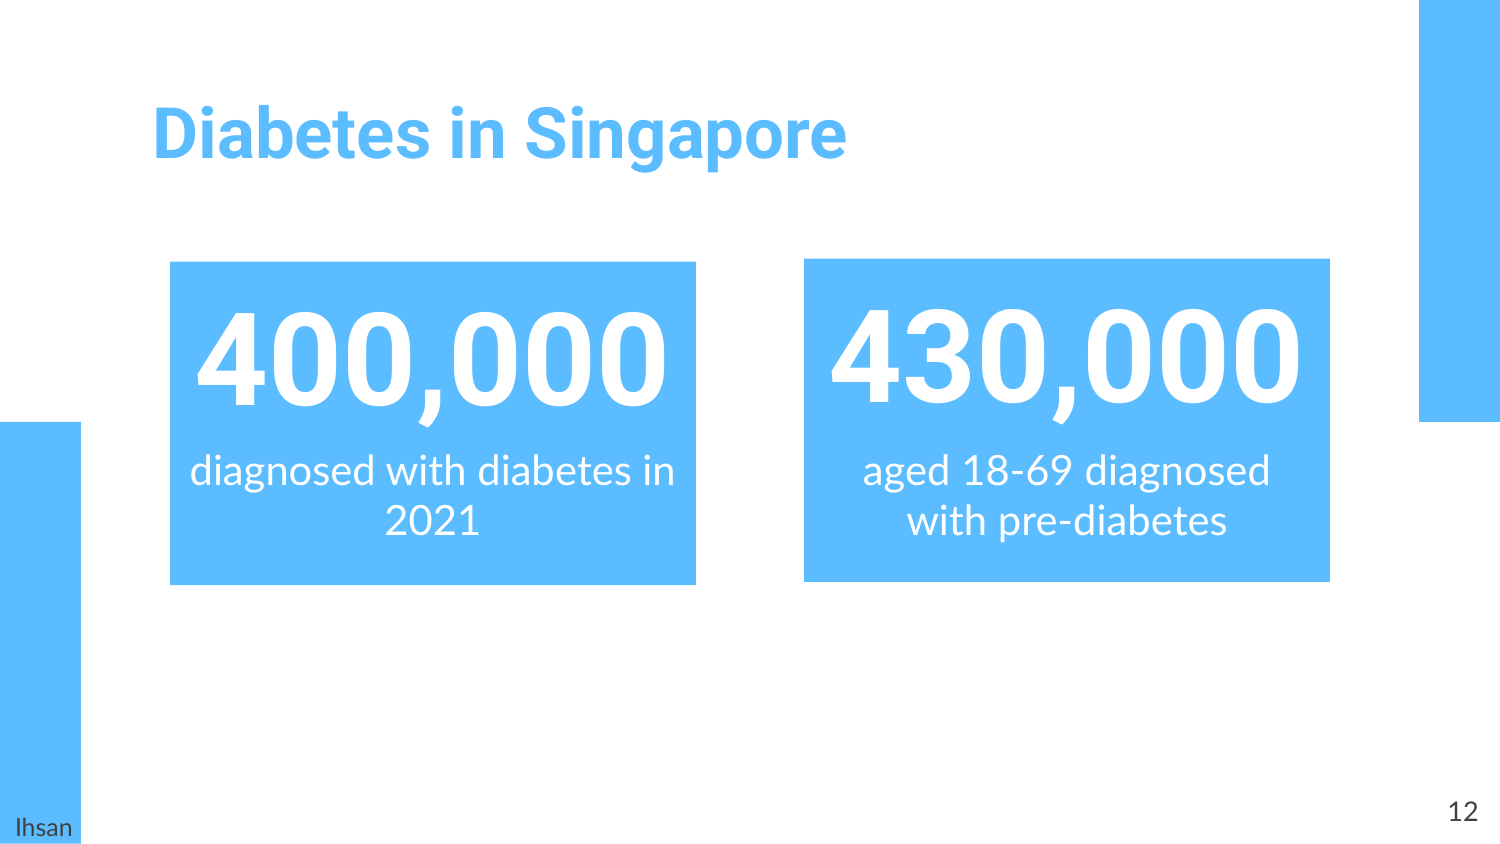

Diabetes in Singapore
430,000
# 400,000
diagnosed with diabetes in 2021
aged 18-69 diagnosed with pre-diabetes
12
Ihsan